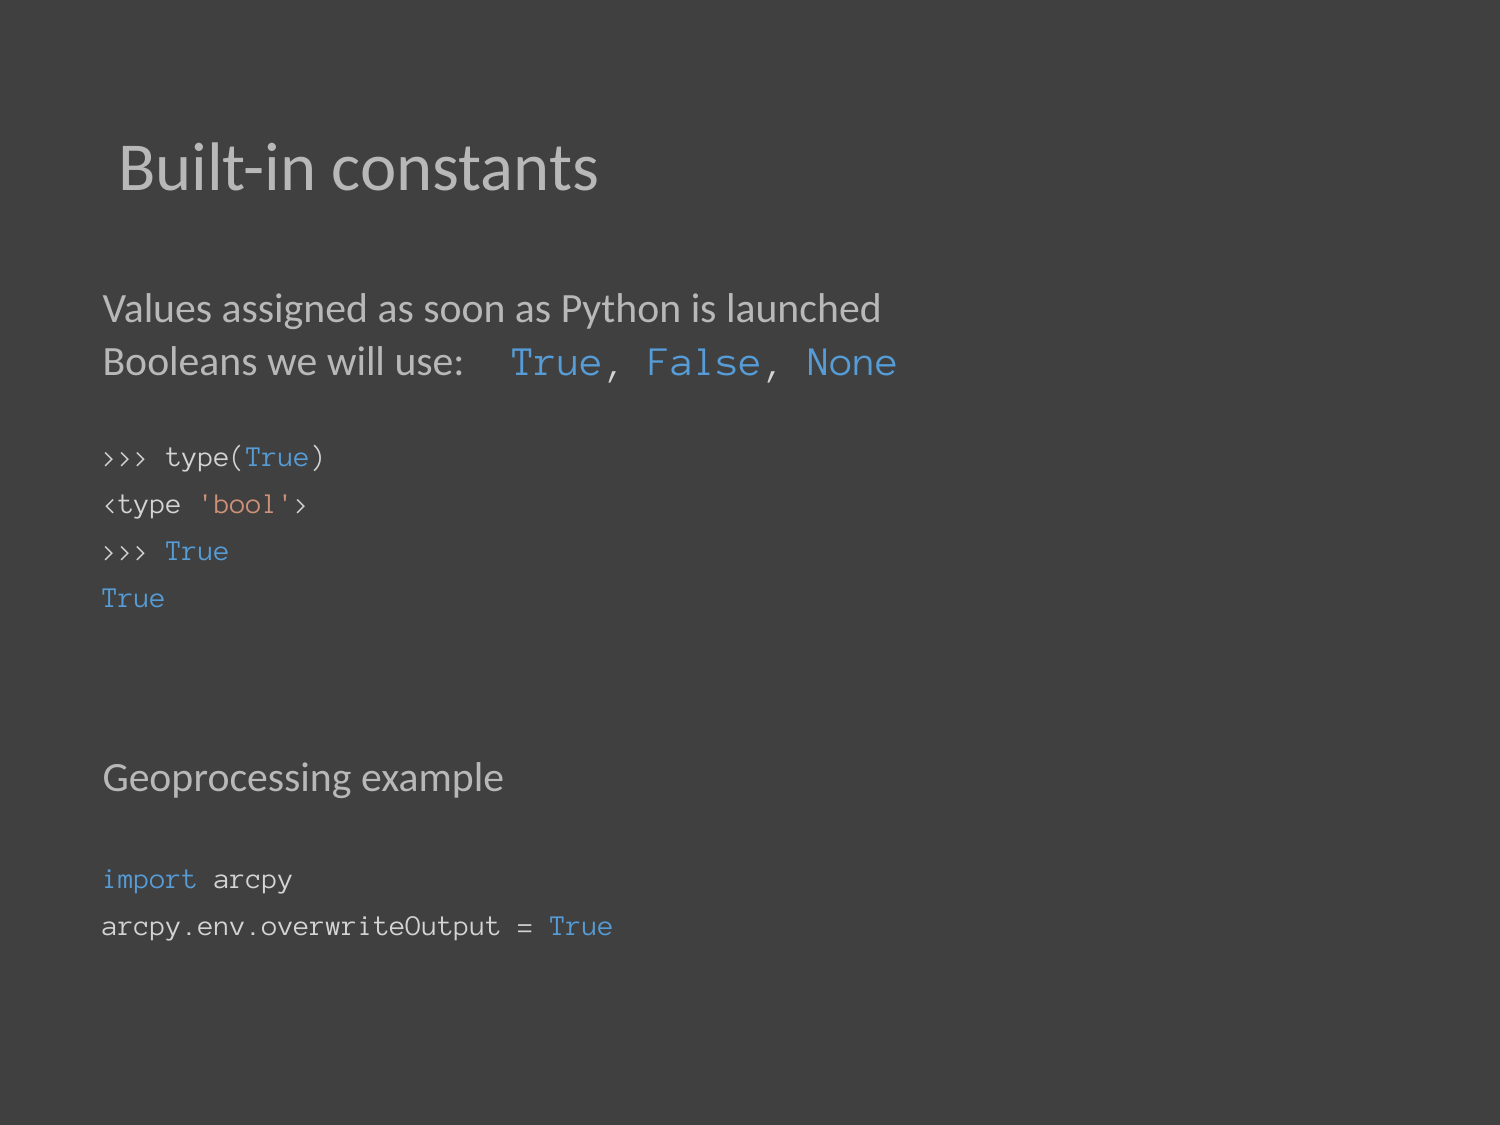

# Built-in constants
Values assigned as soon as Python is launched
Booleans we will use:     True, False, None
>>> type(True)
<type 'bool'>
>>> True
True

Geoprocessing example

import arcpy
arcpy.env.overwriteOutput = True